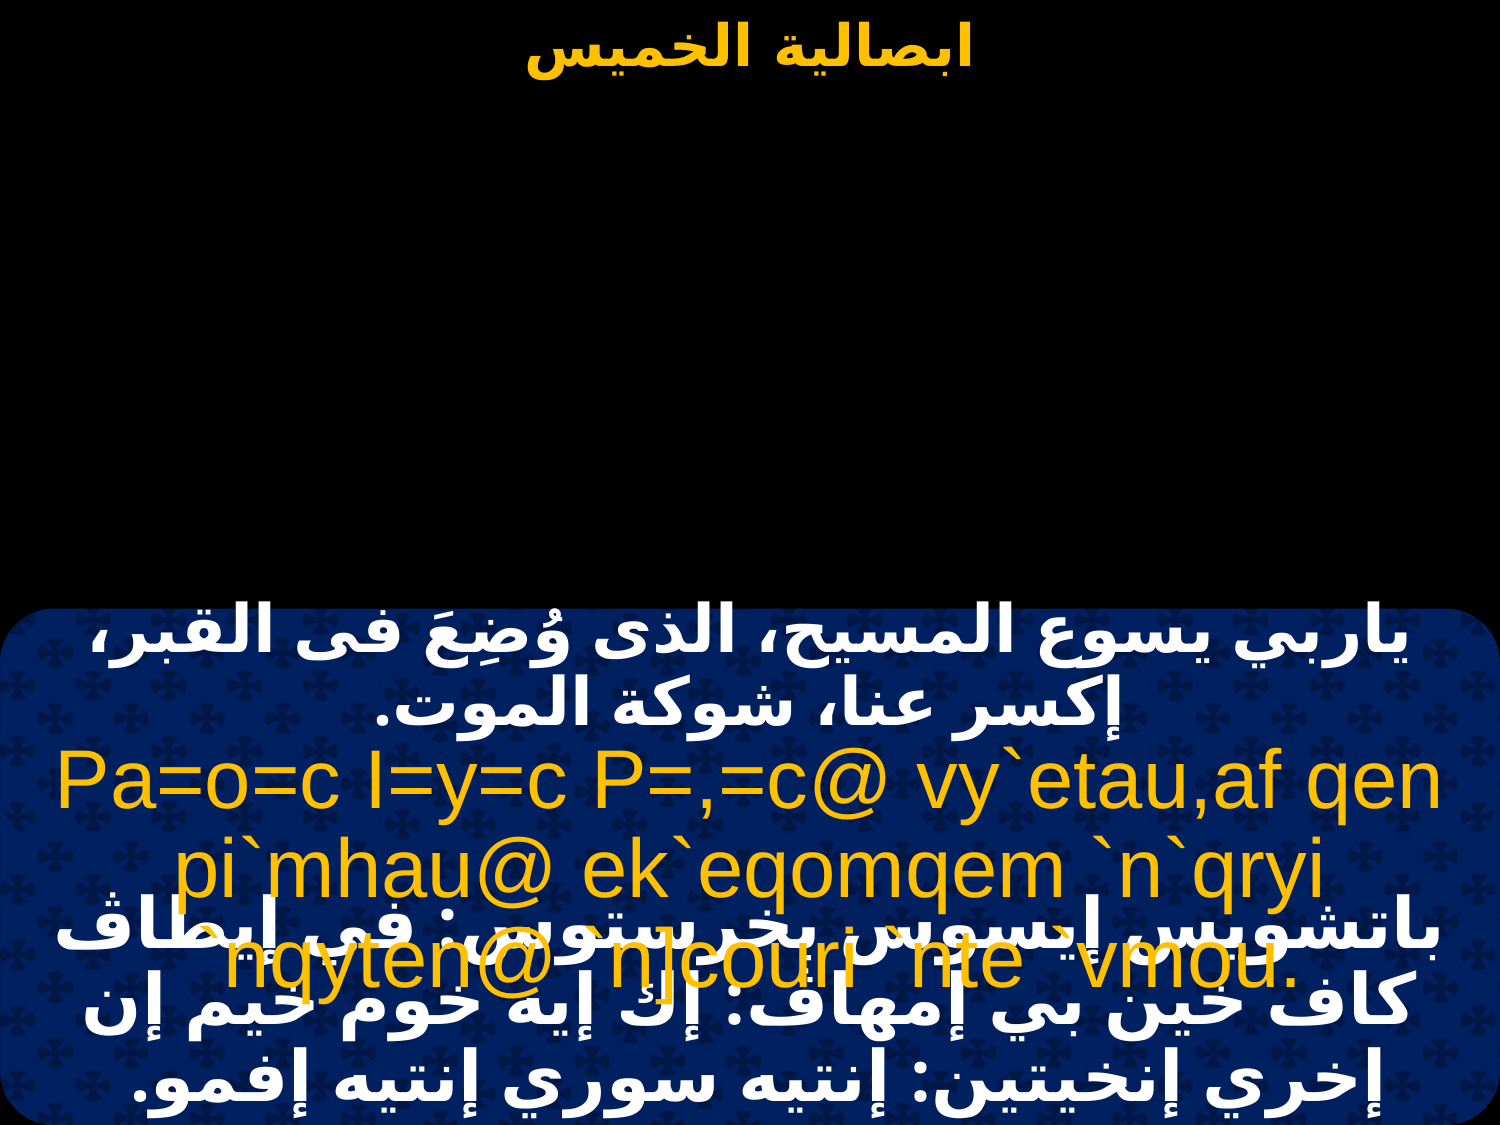

#
ياربي يسوع المسيح، الذى وُضِعَ فى القبر، إكسر عنا، شوكة الموت.
Pa=o=c I=y=c P=,=c@ vy`etau,af qen pi`mhau@ ek`eqomqem `n`qryi `nqyten@ `n]couri `nte `vmou.
باتشويس إيسوس بخرستوس: في إيطاڤ كاف خين بي إمهاڤ: إك إيه خوم خيم إن إخري إنخيتين: إنتيه سوري إنتيه إفمو.